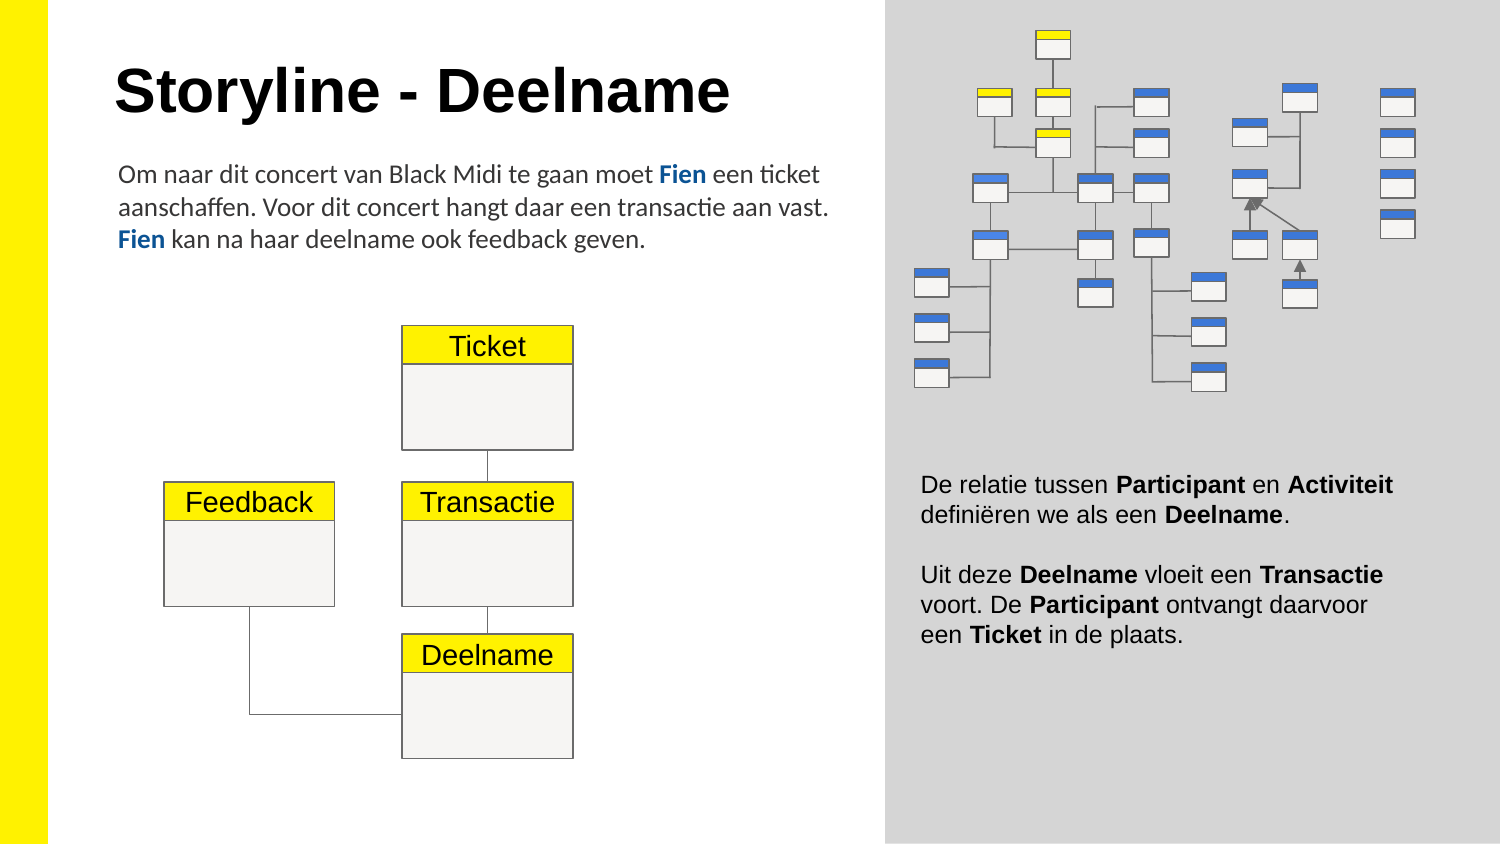

Storyline - Deelname

Om naar dit concert van Black Midi te gaan moet Fien een ticket aanschaffen. Voor dit concert hangt daar een transactie aan vast. Fien kan na haar deelname ook feedback geven.

Ticket

De relatie tussen Participant en Activiteit definiëren we als een Deelname.

Uit deze Deelname vloeit een Transactie voort. De Participant ontvangt daarvoor een Ticket in de plaats.

Transactie
Feedback

Deelname